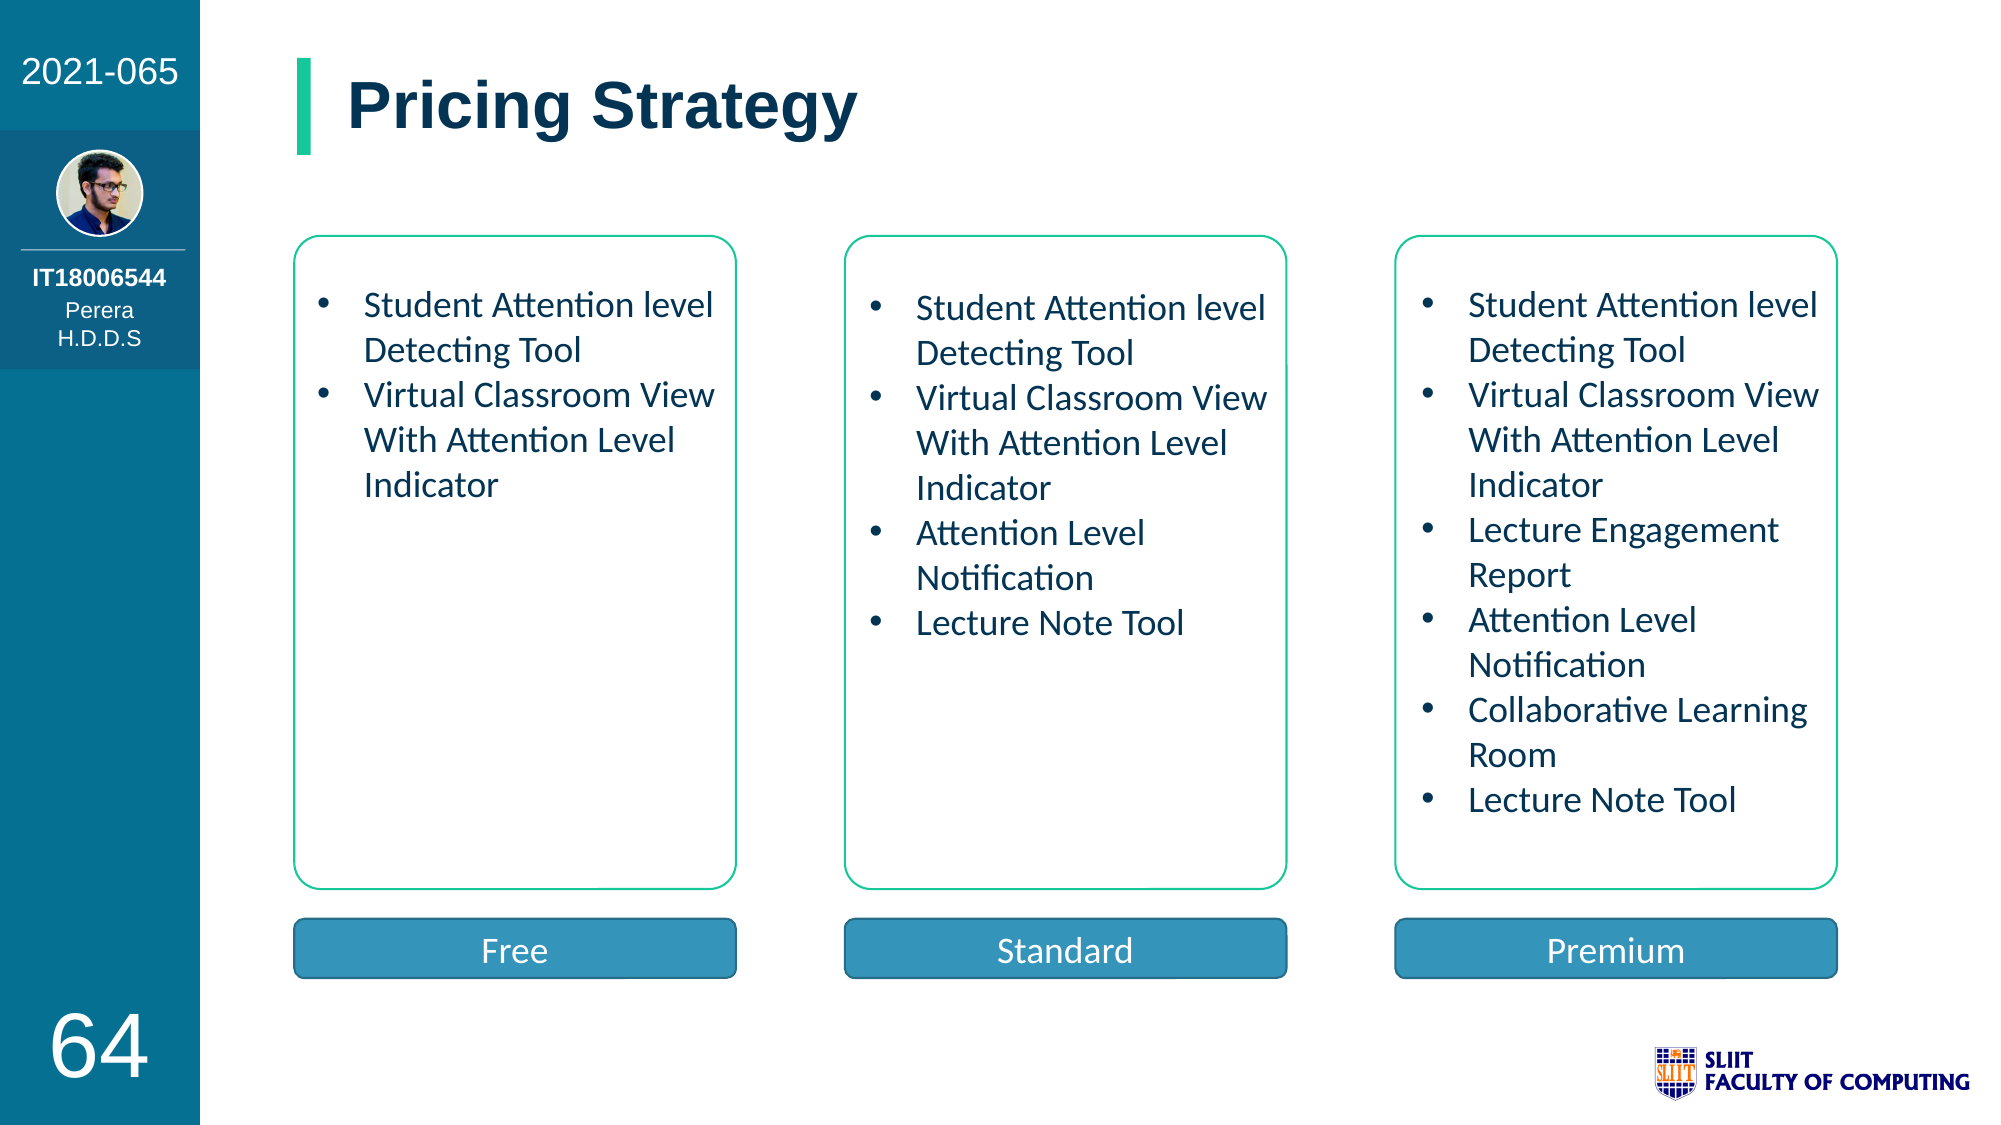

Pricing Strategy

IT18006544
Student Attention level Detecting Tool
Virtual Classroom View With Attention Level Indicator
Lecture Engagement Report
Attention Level Notification
Collaborative Learning Room
Lecture Note Tool

Student Attention level Detecting Tool
Virtual Classroom View With Attention Level Indicator

Student Attention level Detecting Tool
Virtual Classroom View With Attention Level Indicator
Attention Level Notification
Lecture Note Tool

Perera H.D.D.S
Free
Standard
Premium
64